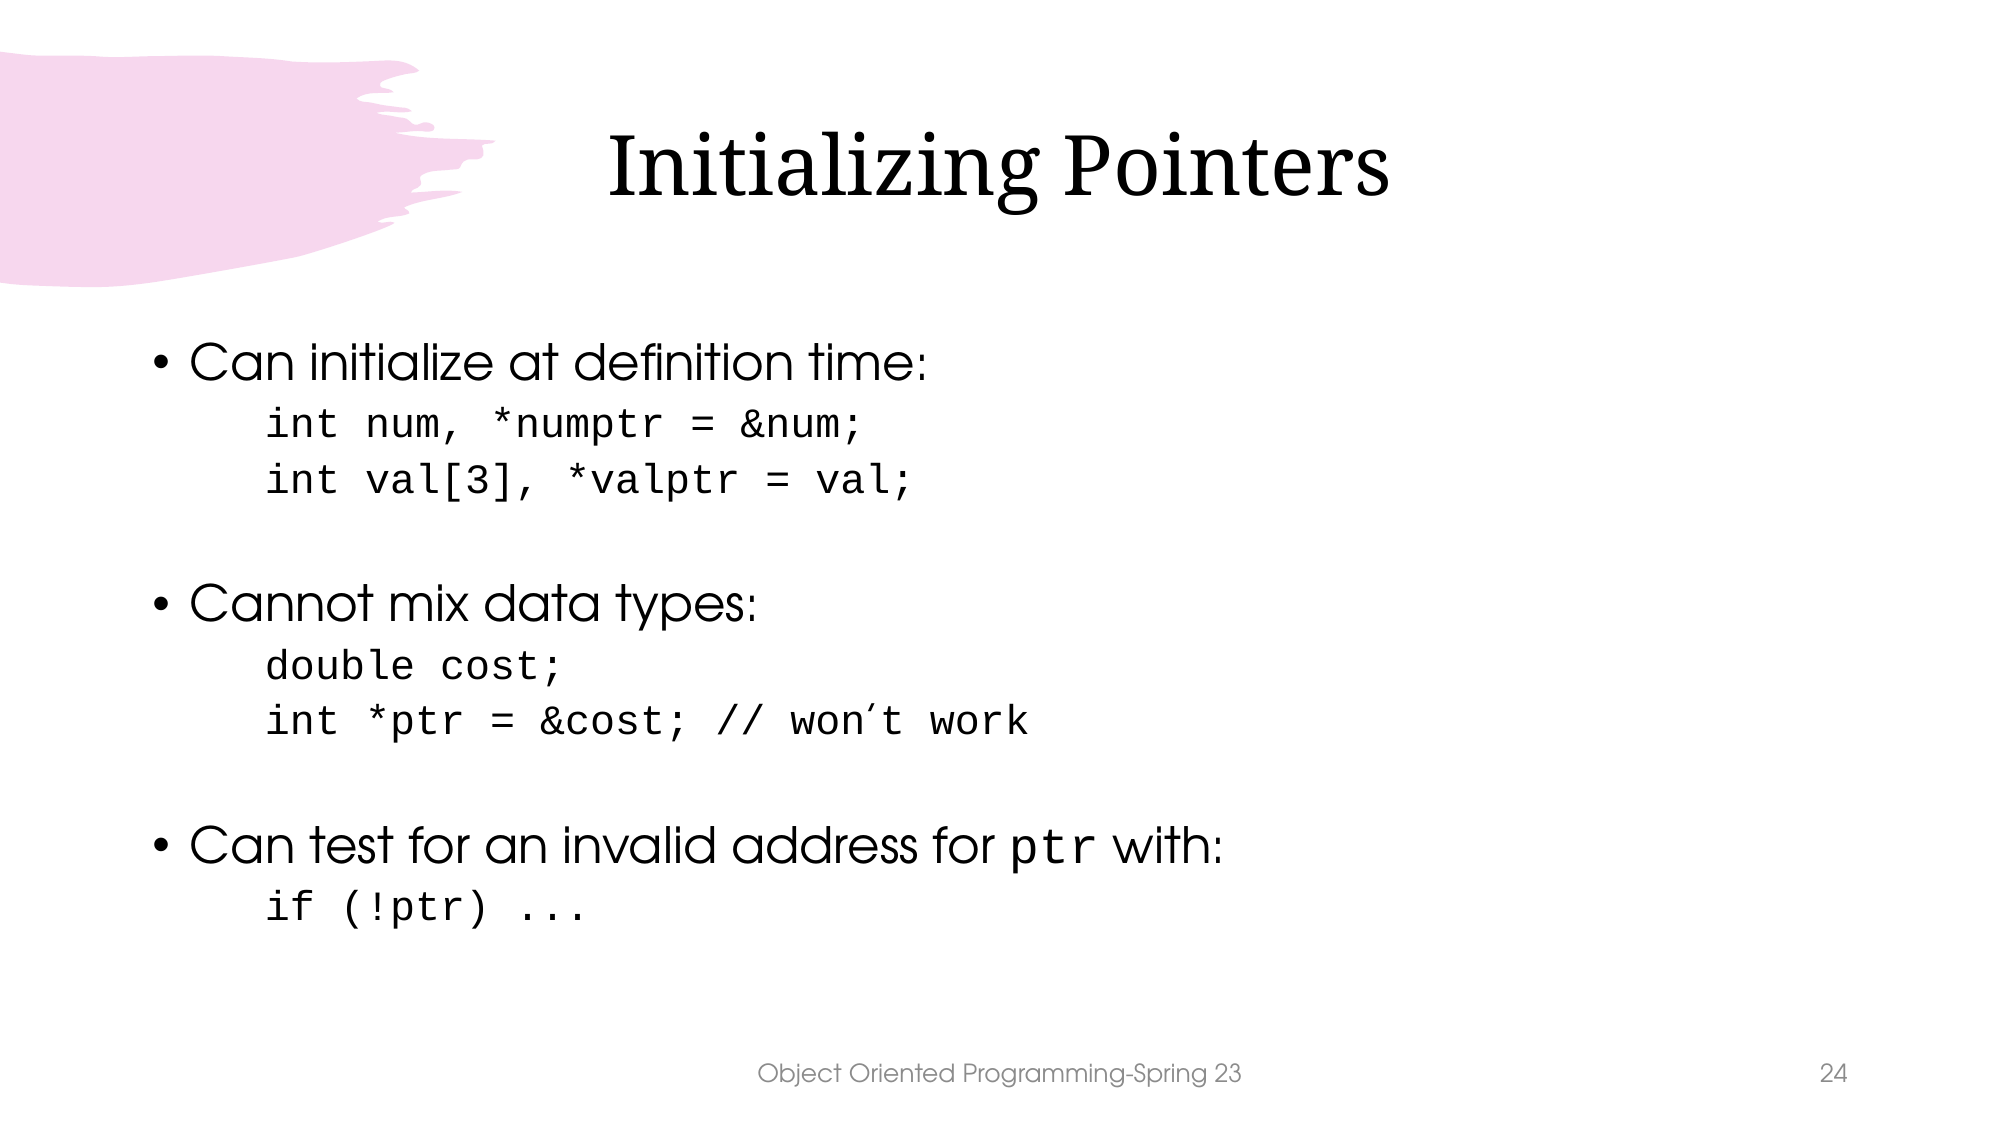

# Initializing Pointers
Can initialize at definition time:
	int num, *numptr = &num;
	int val[3], *valptr = val;

Cannot mix data types:
	double cost;
	int *ptr = &cost; // won’t work

Can test for an invalid address for ptr with:
	if (!ptr) ...

Object Oriented Programming-Spring 23
24